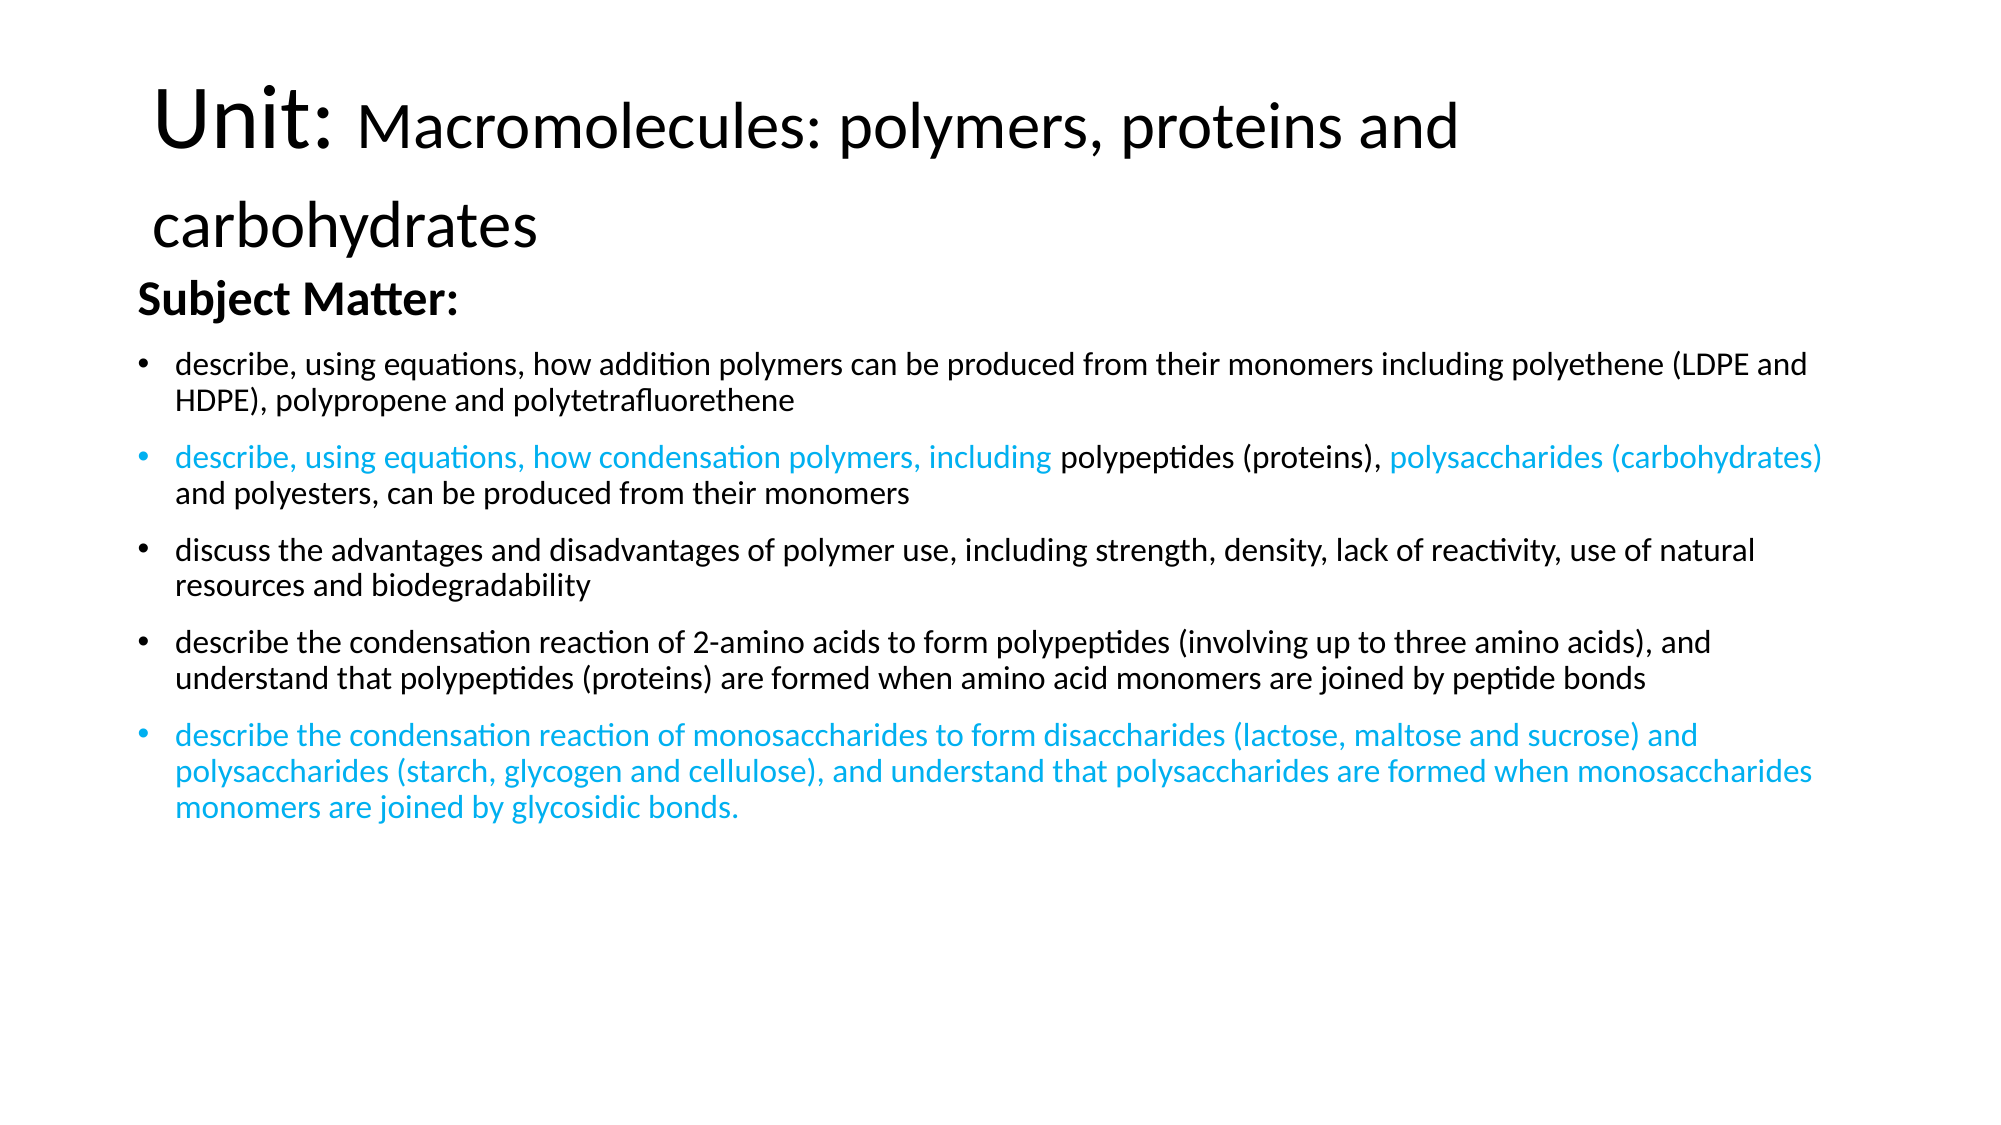

# Unit: Macromolecules: polymers, proteins and carbohydrates
Subject Matter:
describe, using equations, how addition polymers can be produced from their monomers including polyethene (LDPE and HDPE), polypropene and polytetrafluorethene
describe, using equations, how condensation polymers, including polypeptides (proteins), polysaccharides (carbohydrates) and polyesters, can be produced from their monomers
discuss the advantages and disadvantages of polymer use, including strength, density, lack of reactivity, use of natural resources and biodegradability
describe the condensation reaction of 2-amino acids to form polypeptides (involving up to three amino acids), and understand that polypeptides (proteins) are formed when amino acid monomers are joined by peptide bonds
describe the condensation reaction of monosaccharides to form disaccharides (lactose, maltose and sucrose) and polysaccharides (starch, glycogen and cellulose), and understand that polysaccharides are formed when monosaccharides monomers are joined by glycosidic bonds.